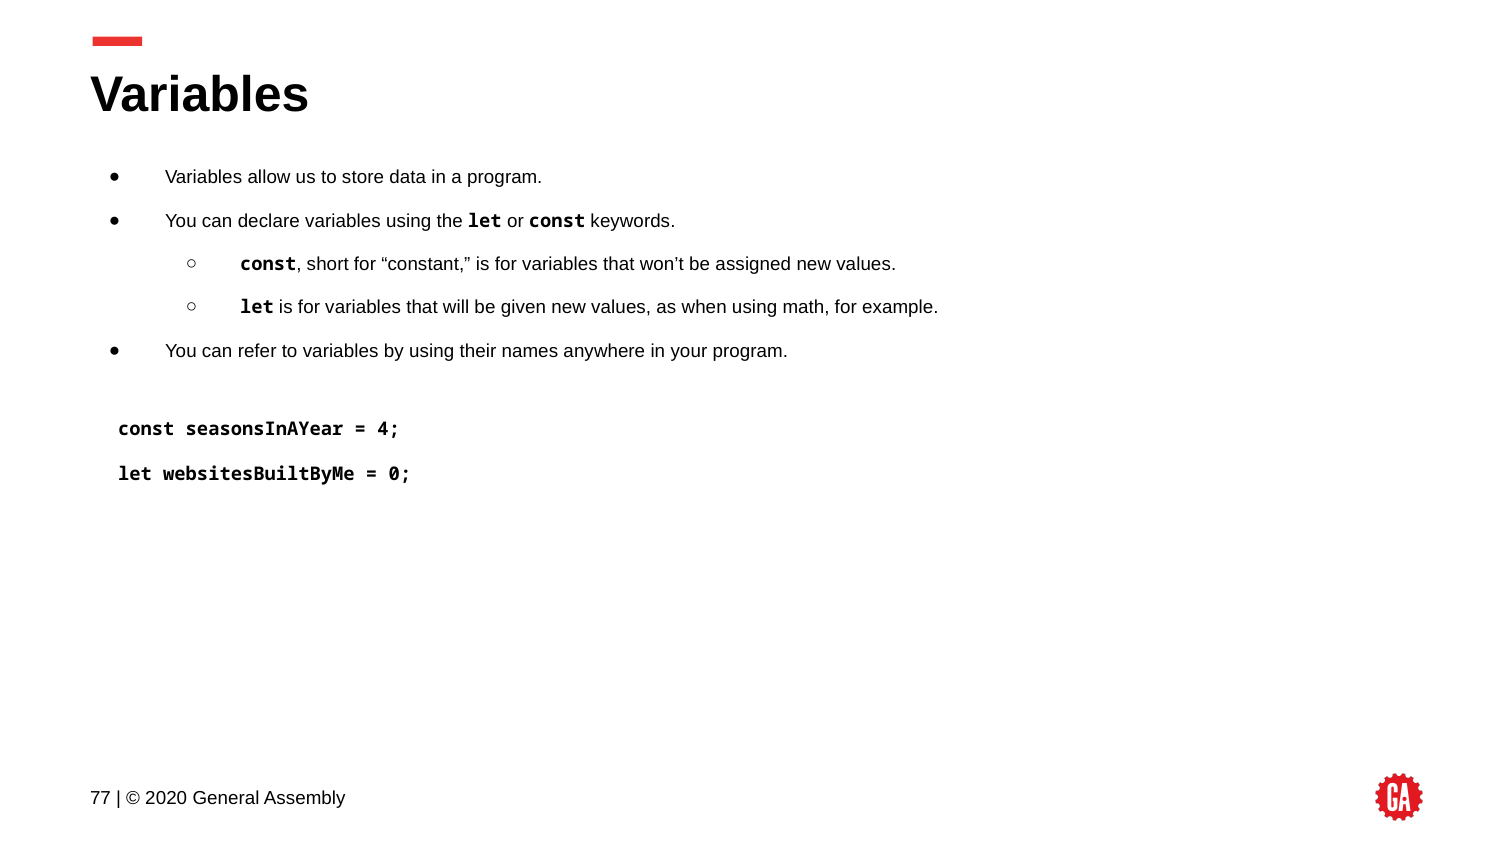

# Variables
Variables allow us to store data in a program.
You can declare variables using the let or const keywords.
const, short for “constant,” is for variables that won’t be assigned new values.
let is for variables that will be given new values, as when using math, for example.
You can refer to variables by using their names anywhere in your program.

const seasonsInAYear = 4;

let websitesBuiltByMe = 0;

77 | © 2020 General Assembly